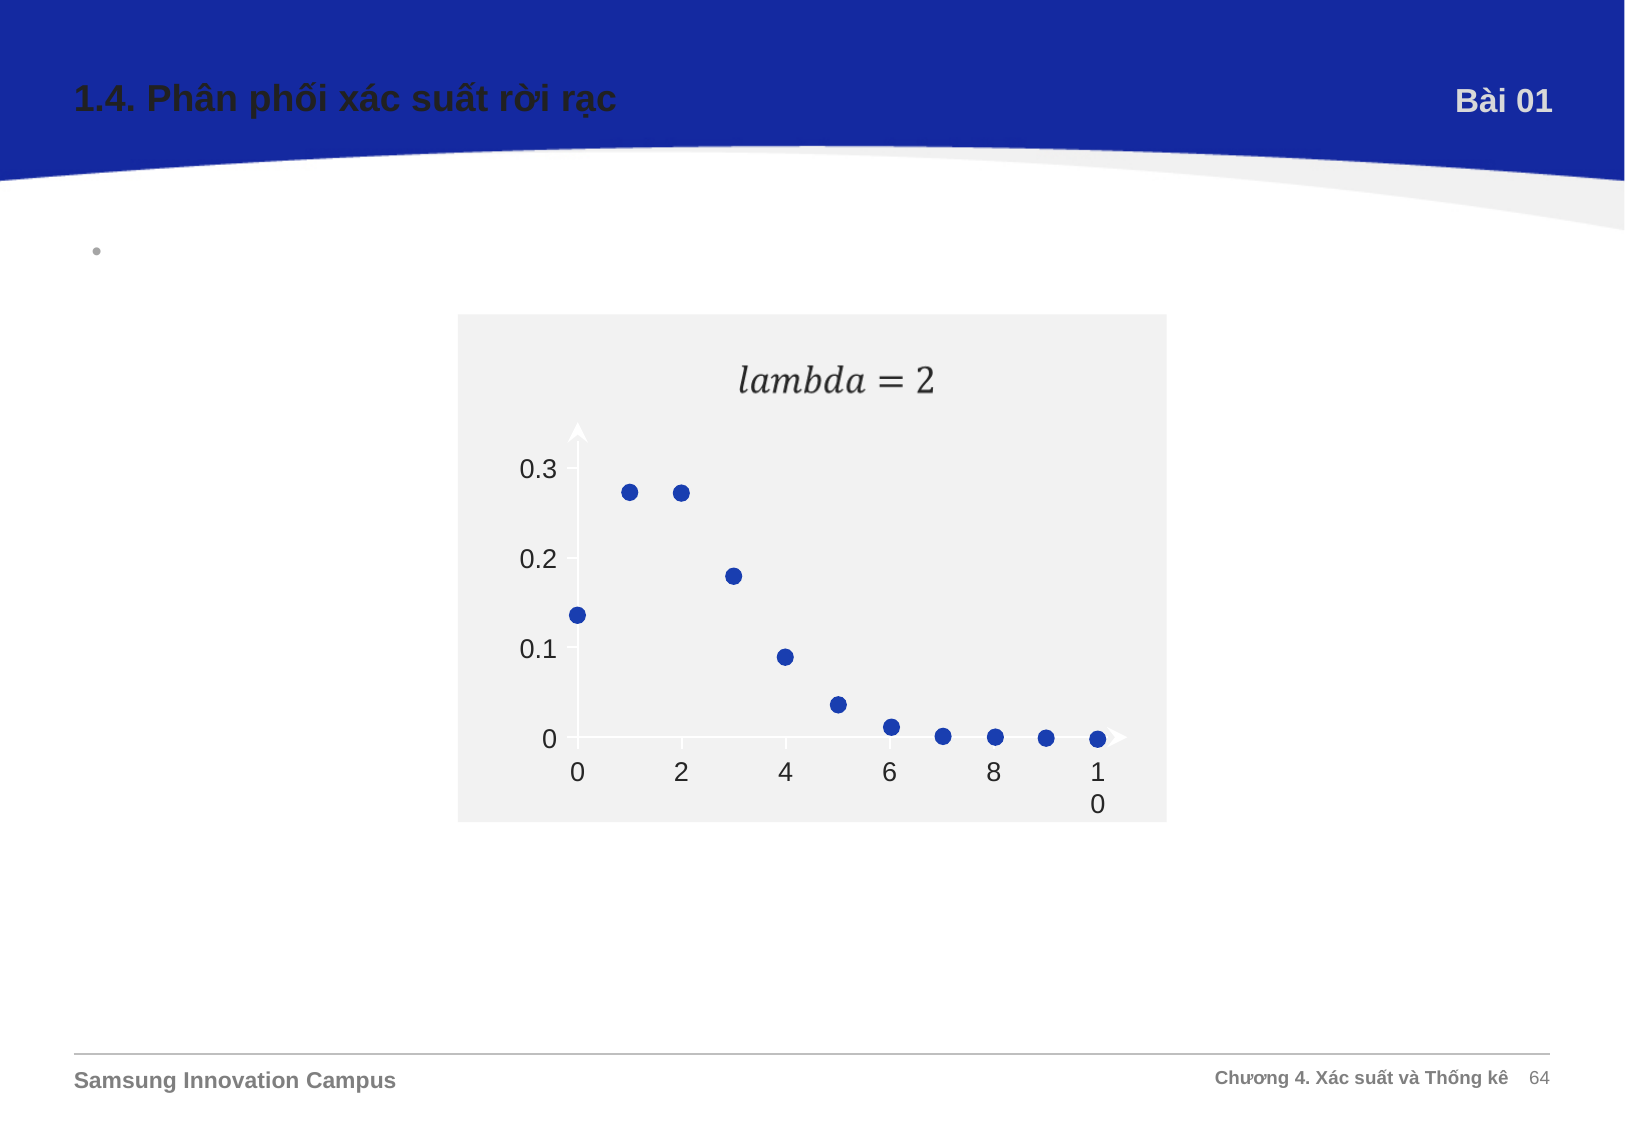

1.4. Phân phối xác suất rời rạc
Bài 01
Biến ngẫu nhiên và phân phối xác suất Poisson:

0.3

0.2
0.1
0
0
2
4
6
8
10